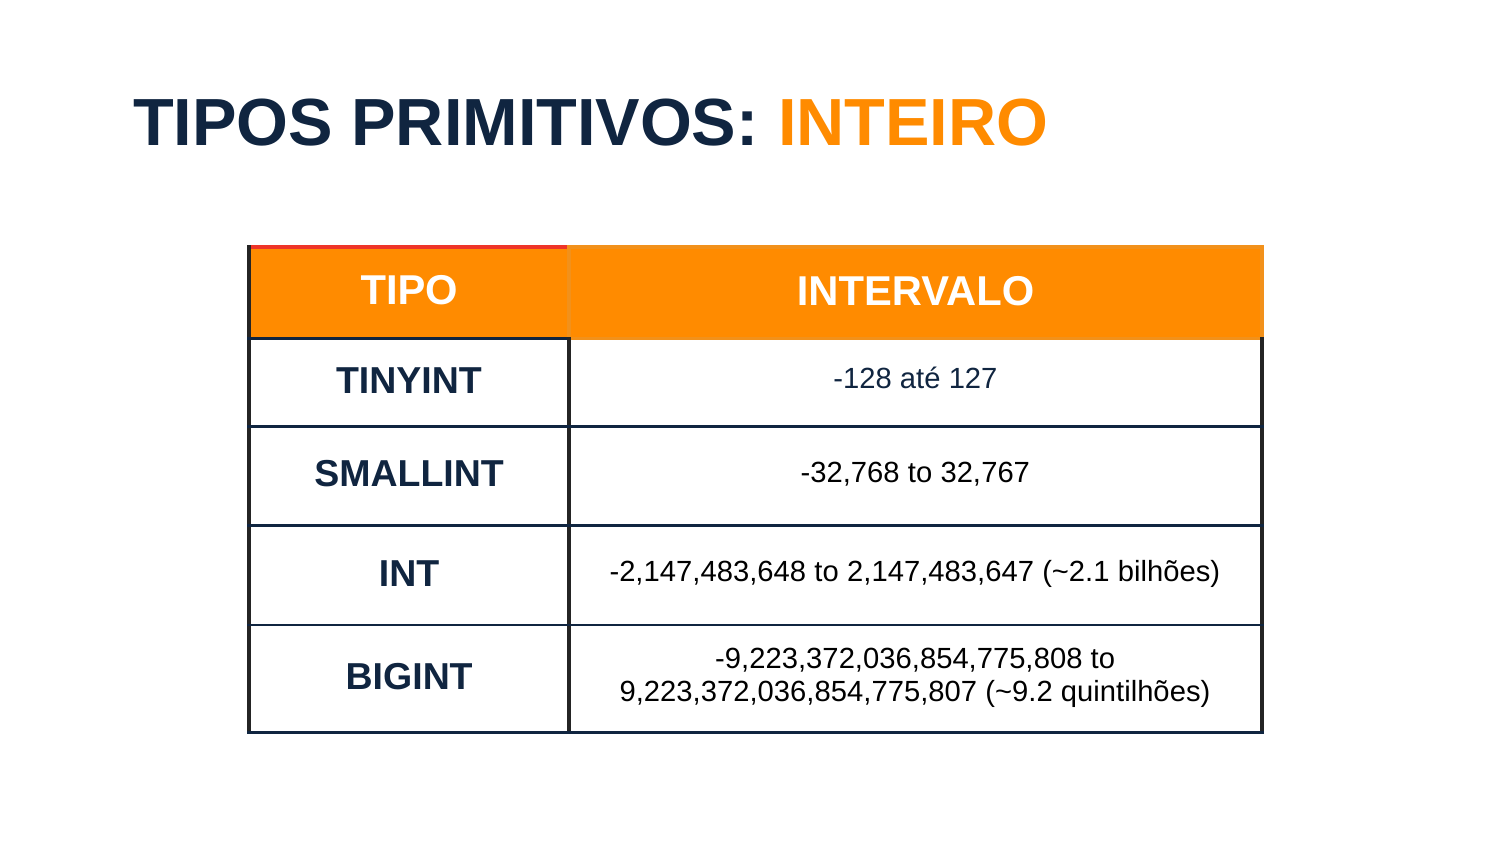

# TIPOS PRIMITIVOS: INTEIRO
| TIPO | INTERVALO |
| --- | --- |
| TINYINT | -128 até 127 |
| SMALLINT | -32,768 to 32,767 |
| INT | -2,147,483,648 to 2,147,483,647 (~2.1 bilhões) |
| BIGINT | -9,223,372,036,854,775,808 to 9,223,372,036,854,775,807 (~9.2 quintilhões) |